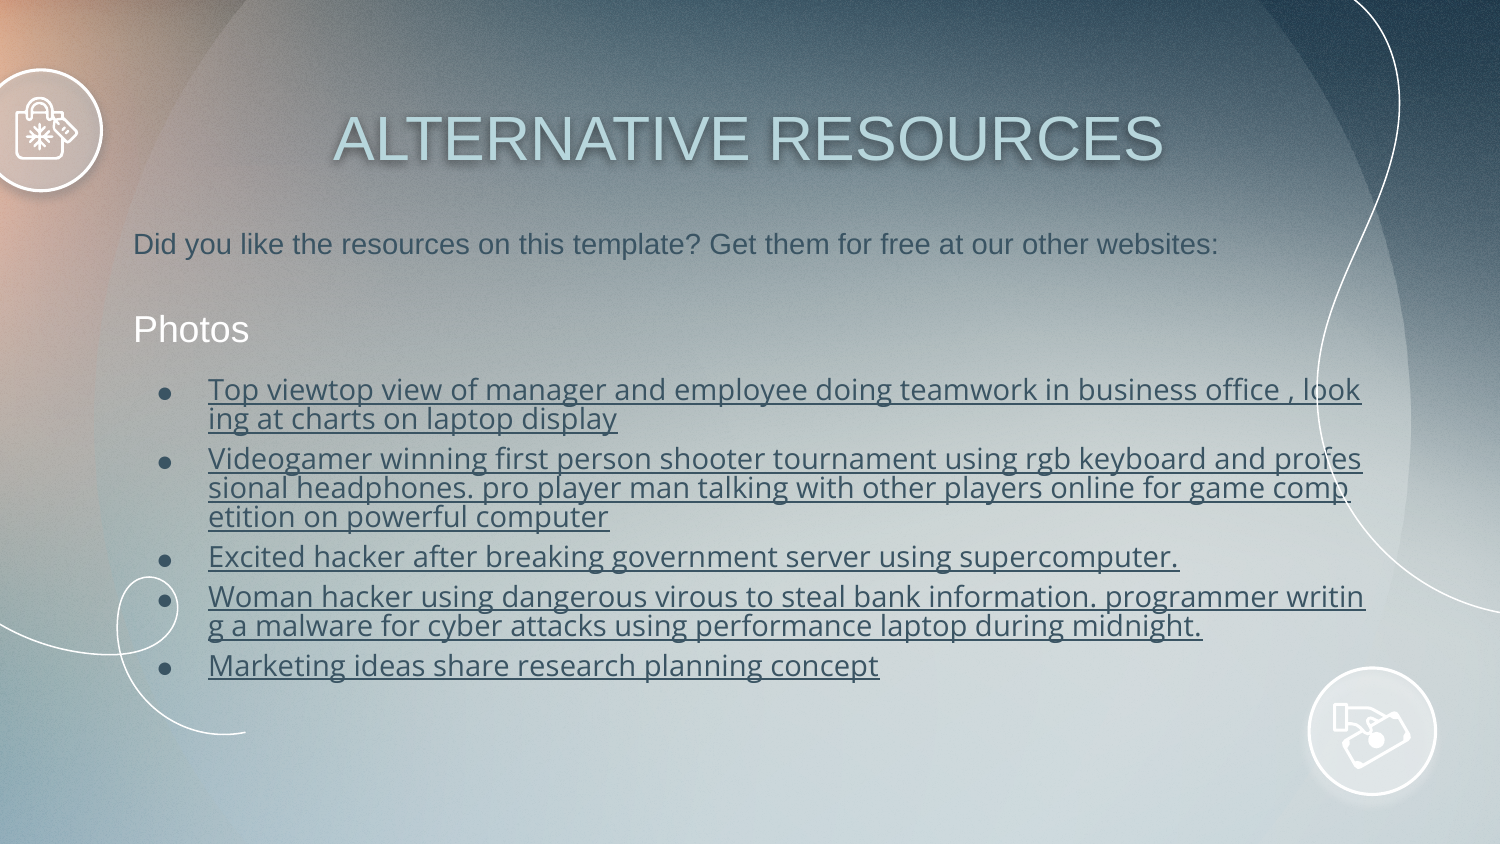

# ALTERNATIVE RESOURCES

Did you like the resources on this template? Get them for free at our other websites:
Photos
Top viewtop view of manager and employee doing teamwork in business office , looking at charts on laptop display
Videogamer winning first person shooter tournament using rgb keyboard and professional headphones. pro player man talking with other players online for game competition on powerful computer
Excited hacker after breaking government server using supercomputer.
Woman hacker using dangerous virous to steal bank information. programmer writing a malware for cyber attacks using performance laptop during midnight.
Marketing ideas share research planning concept